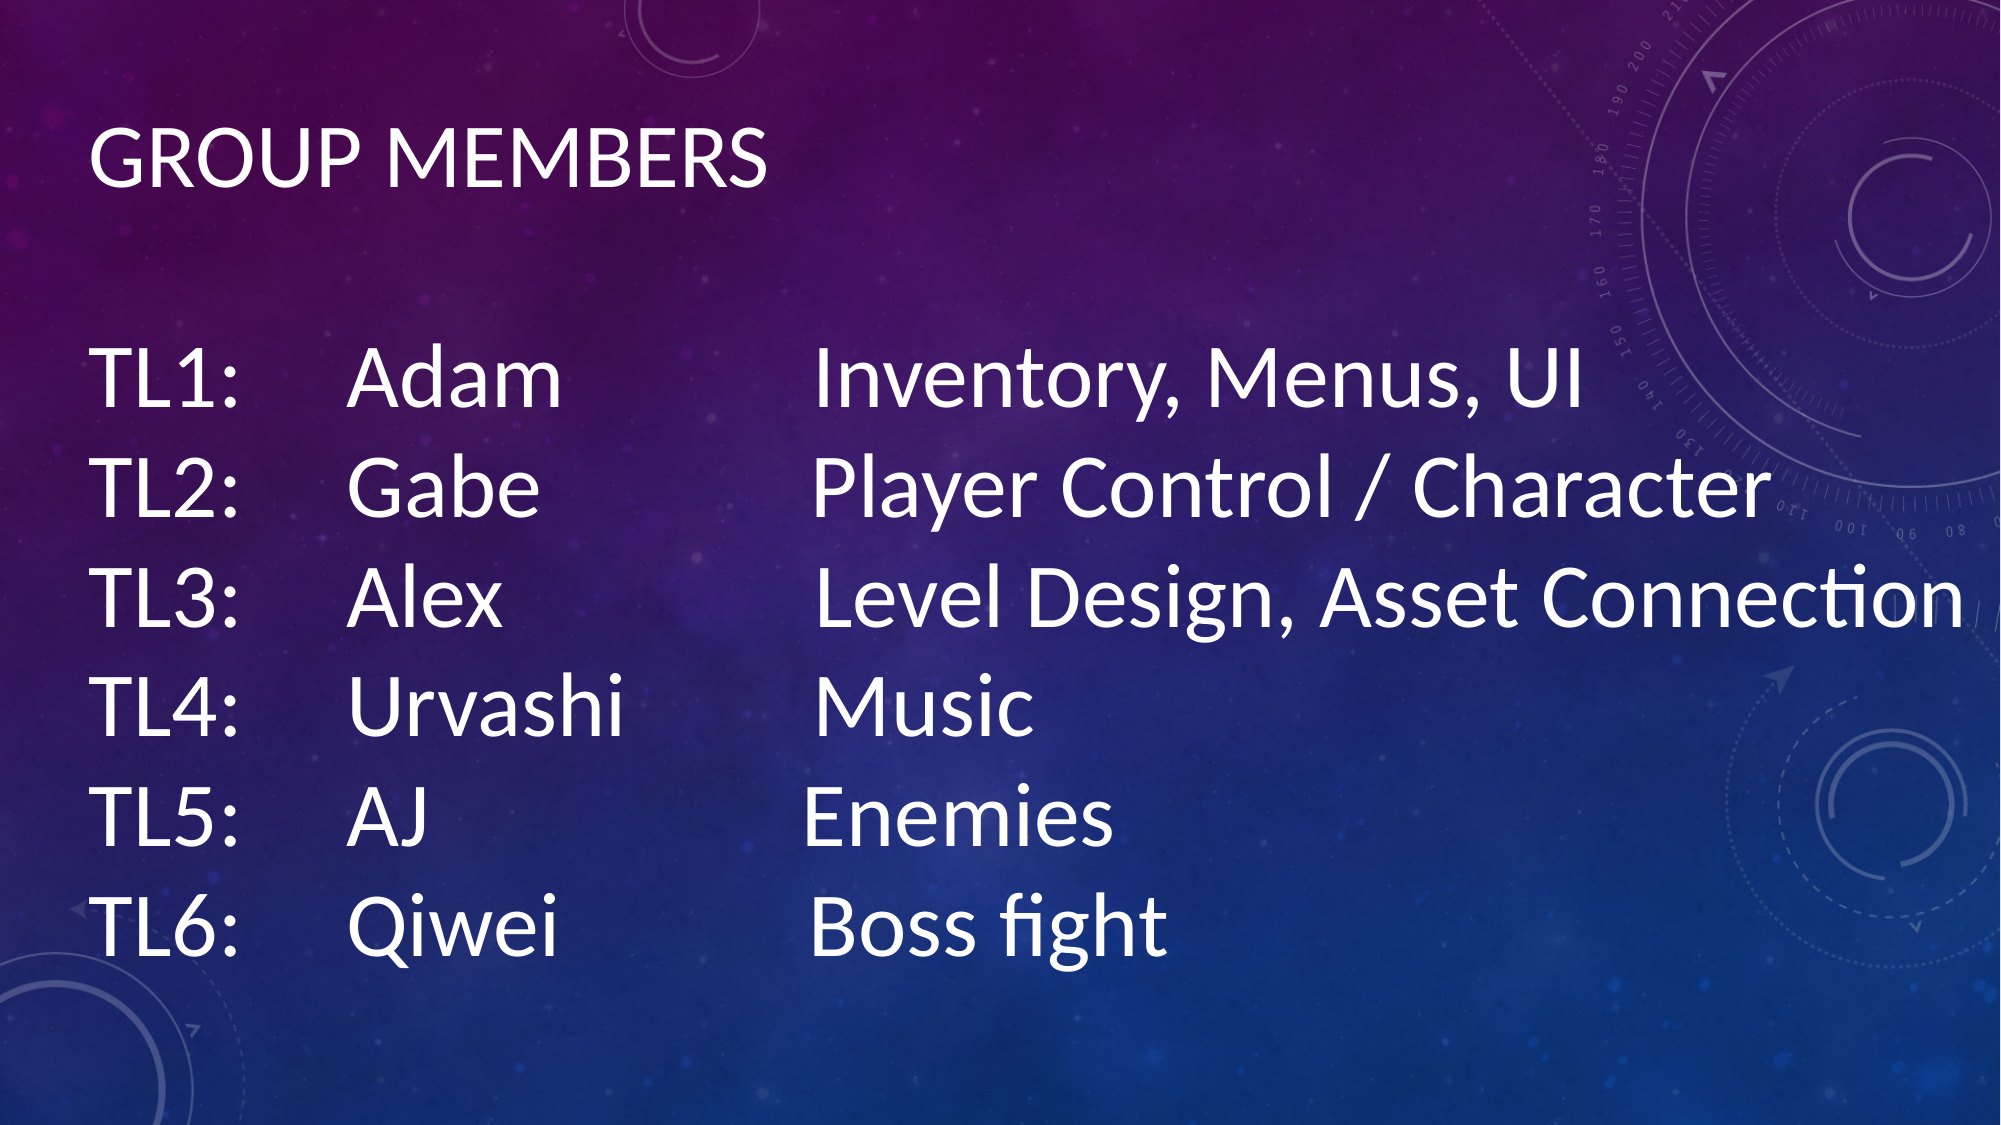

GROUP MEMBERS

TL1:     Adam            Inventory, Menus, UI
TL2:     Gabe             Player Control / Character
TL3:     Alex               Level Design, Asset Connection
TL4:     Urvashi         Music
TL5:     AJ                  Enemies
TL6:     Qiwei            Boss fight